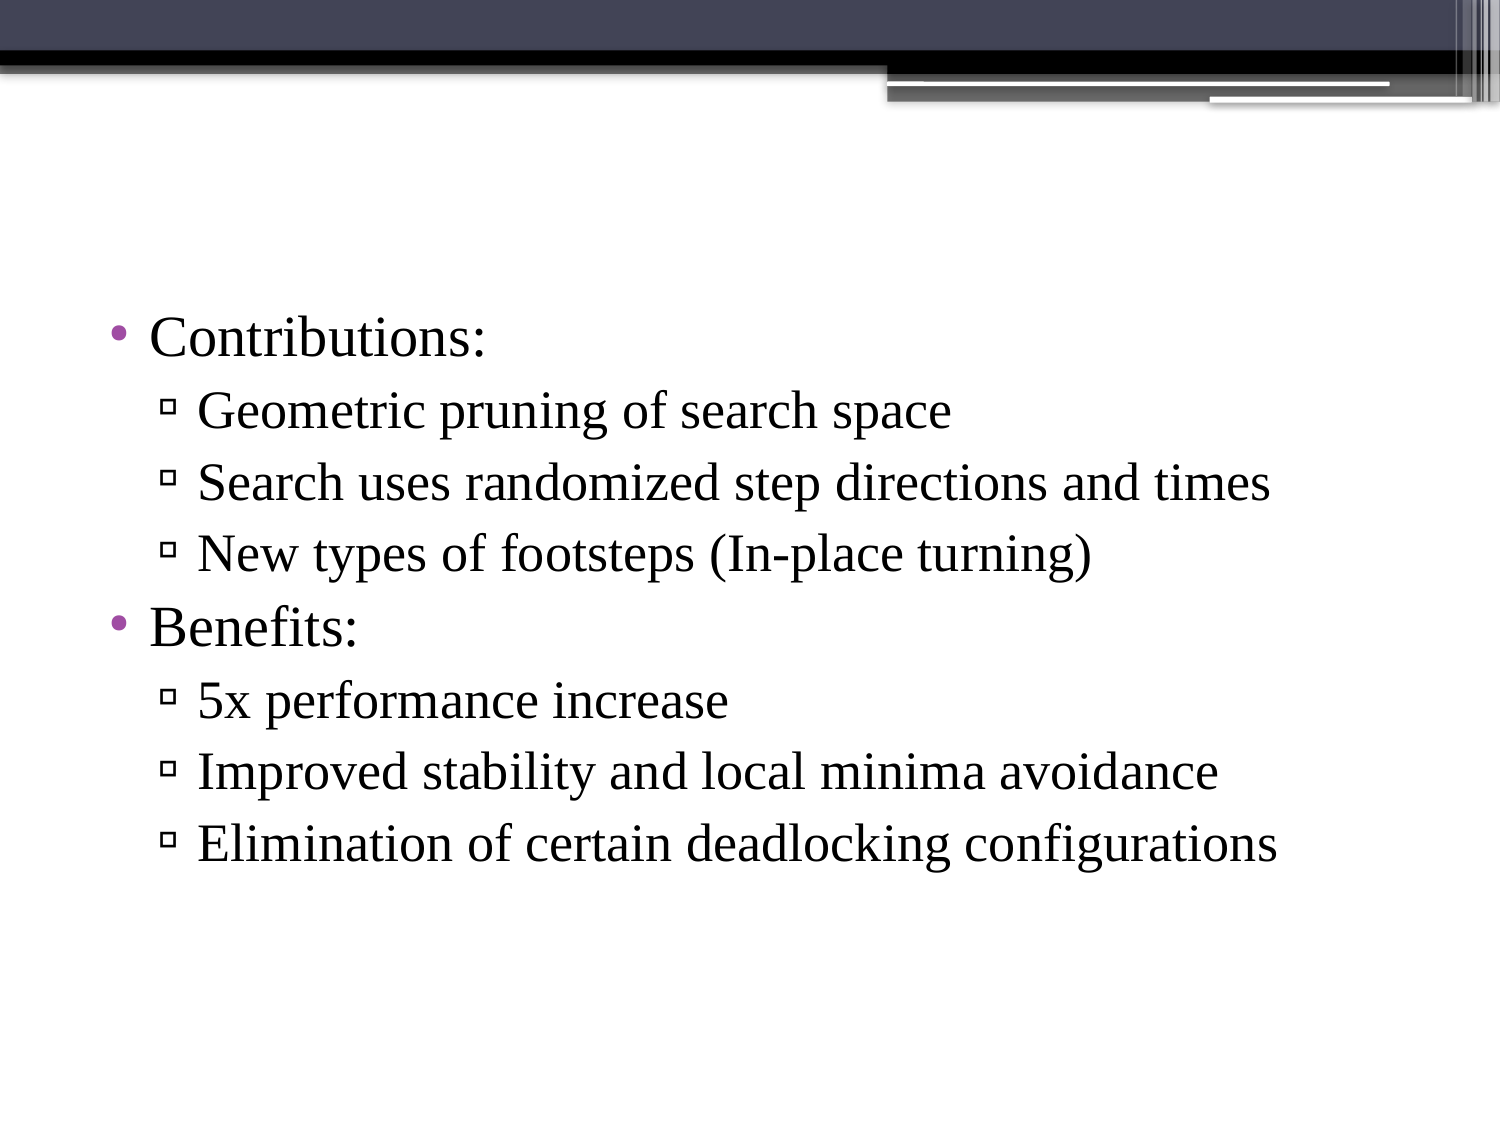

#
Contributions:
Geometric pruning of search space
Search uses randomized step directions and times
New types of footsteps (In-place turning)
Benefits:
5x performance increase
Improved stability and local minima avoidance
Elimination of certain deadlocking configurations